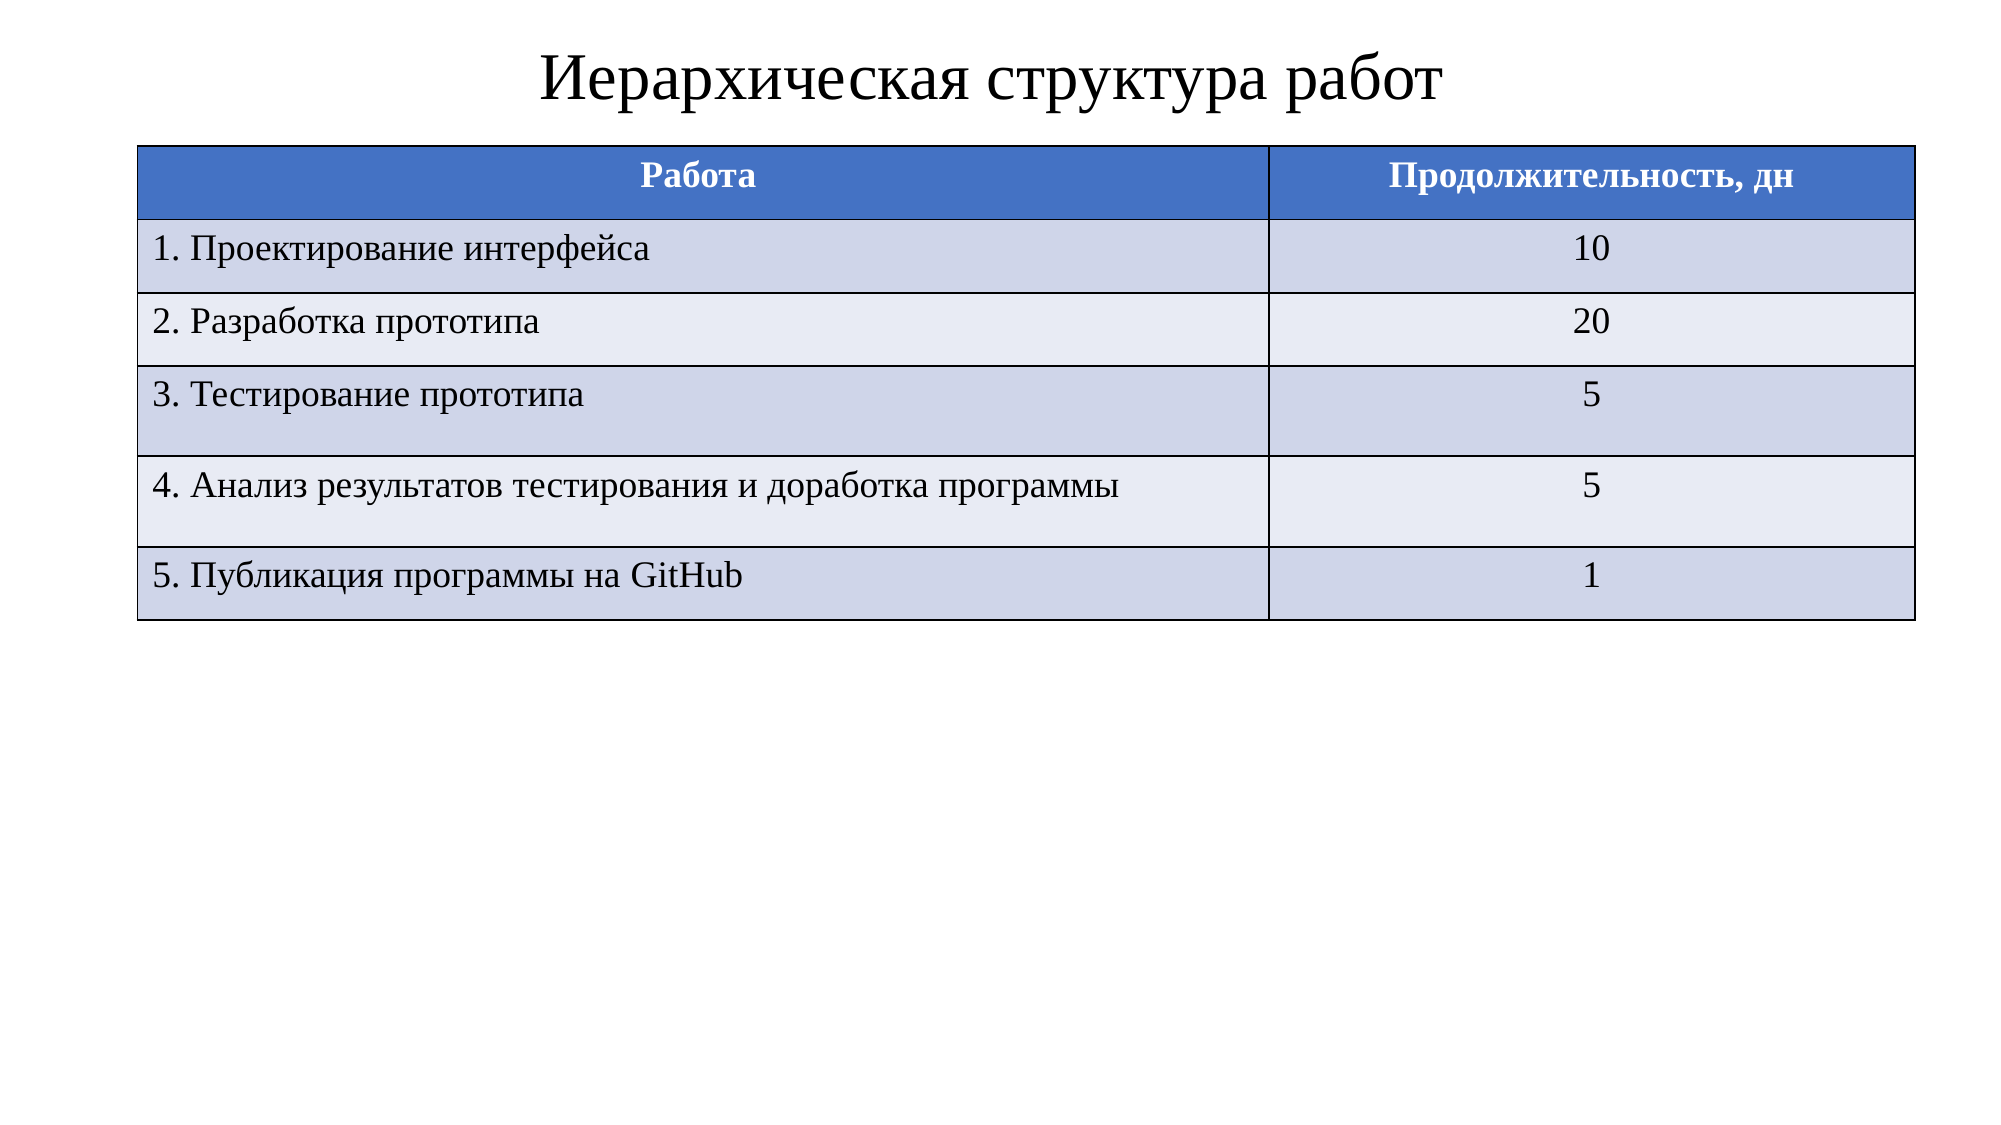

Иерархическая структура работ
| Работа | Продолжительность, дн |
| --- | --- |
| 1. Проектирование интерфейса | 10 |
| 2. Разработка прототипа | 20 |
| 3. Тестирование прототипа | 5 |
| 4. Анализ результатов тестирования и доработка программы | 5 |
| 5. Публикация программы на GitHub | 1 |